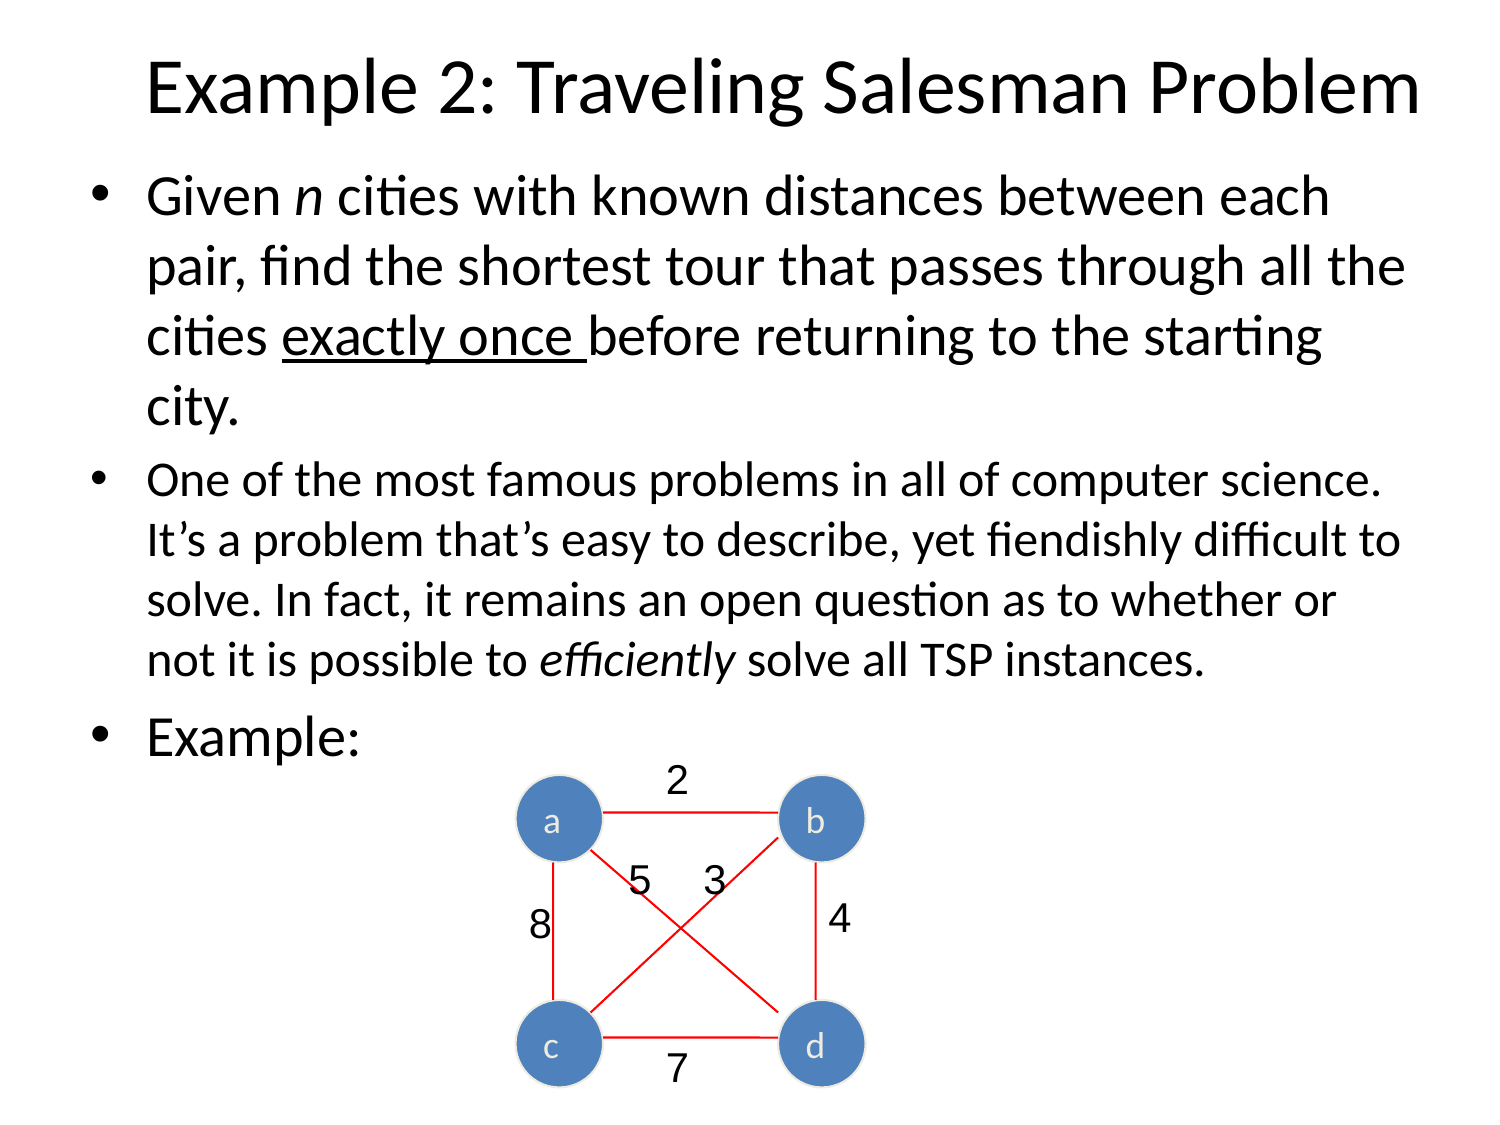

# Example 2: Traveling Salesman Problem
Given n cities with known distances between each pair, find the shortest tour that passes through all the cities exactly once before returning to the starting city.
One of the most famous problems in all of computer science. It’s a problem that’s easy to describe, yet fiendishly difficult to solve. In fact, it remains an open question as to whether or not it is possible to efficiently solve all TSP instances.
Example:
2
a
b

5
3

4
8
c
d
7